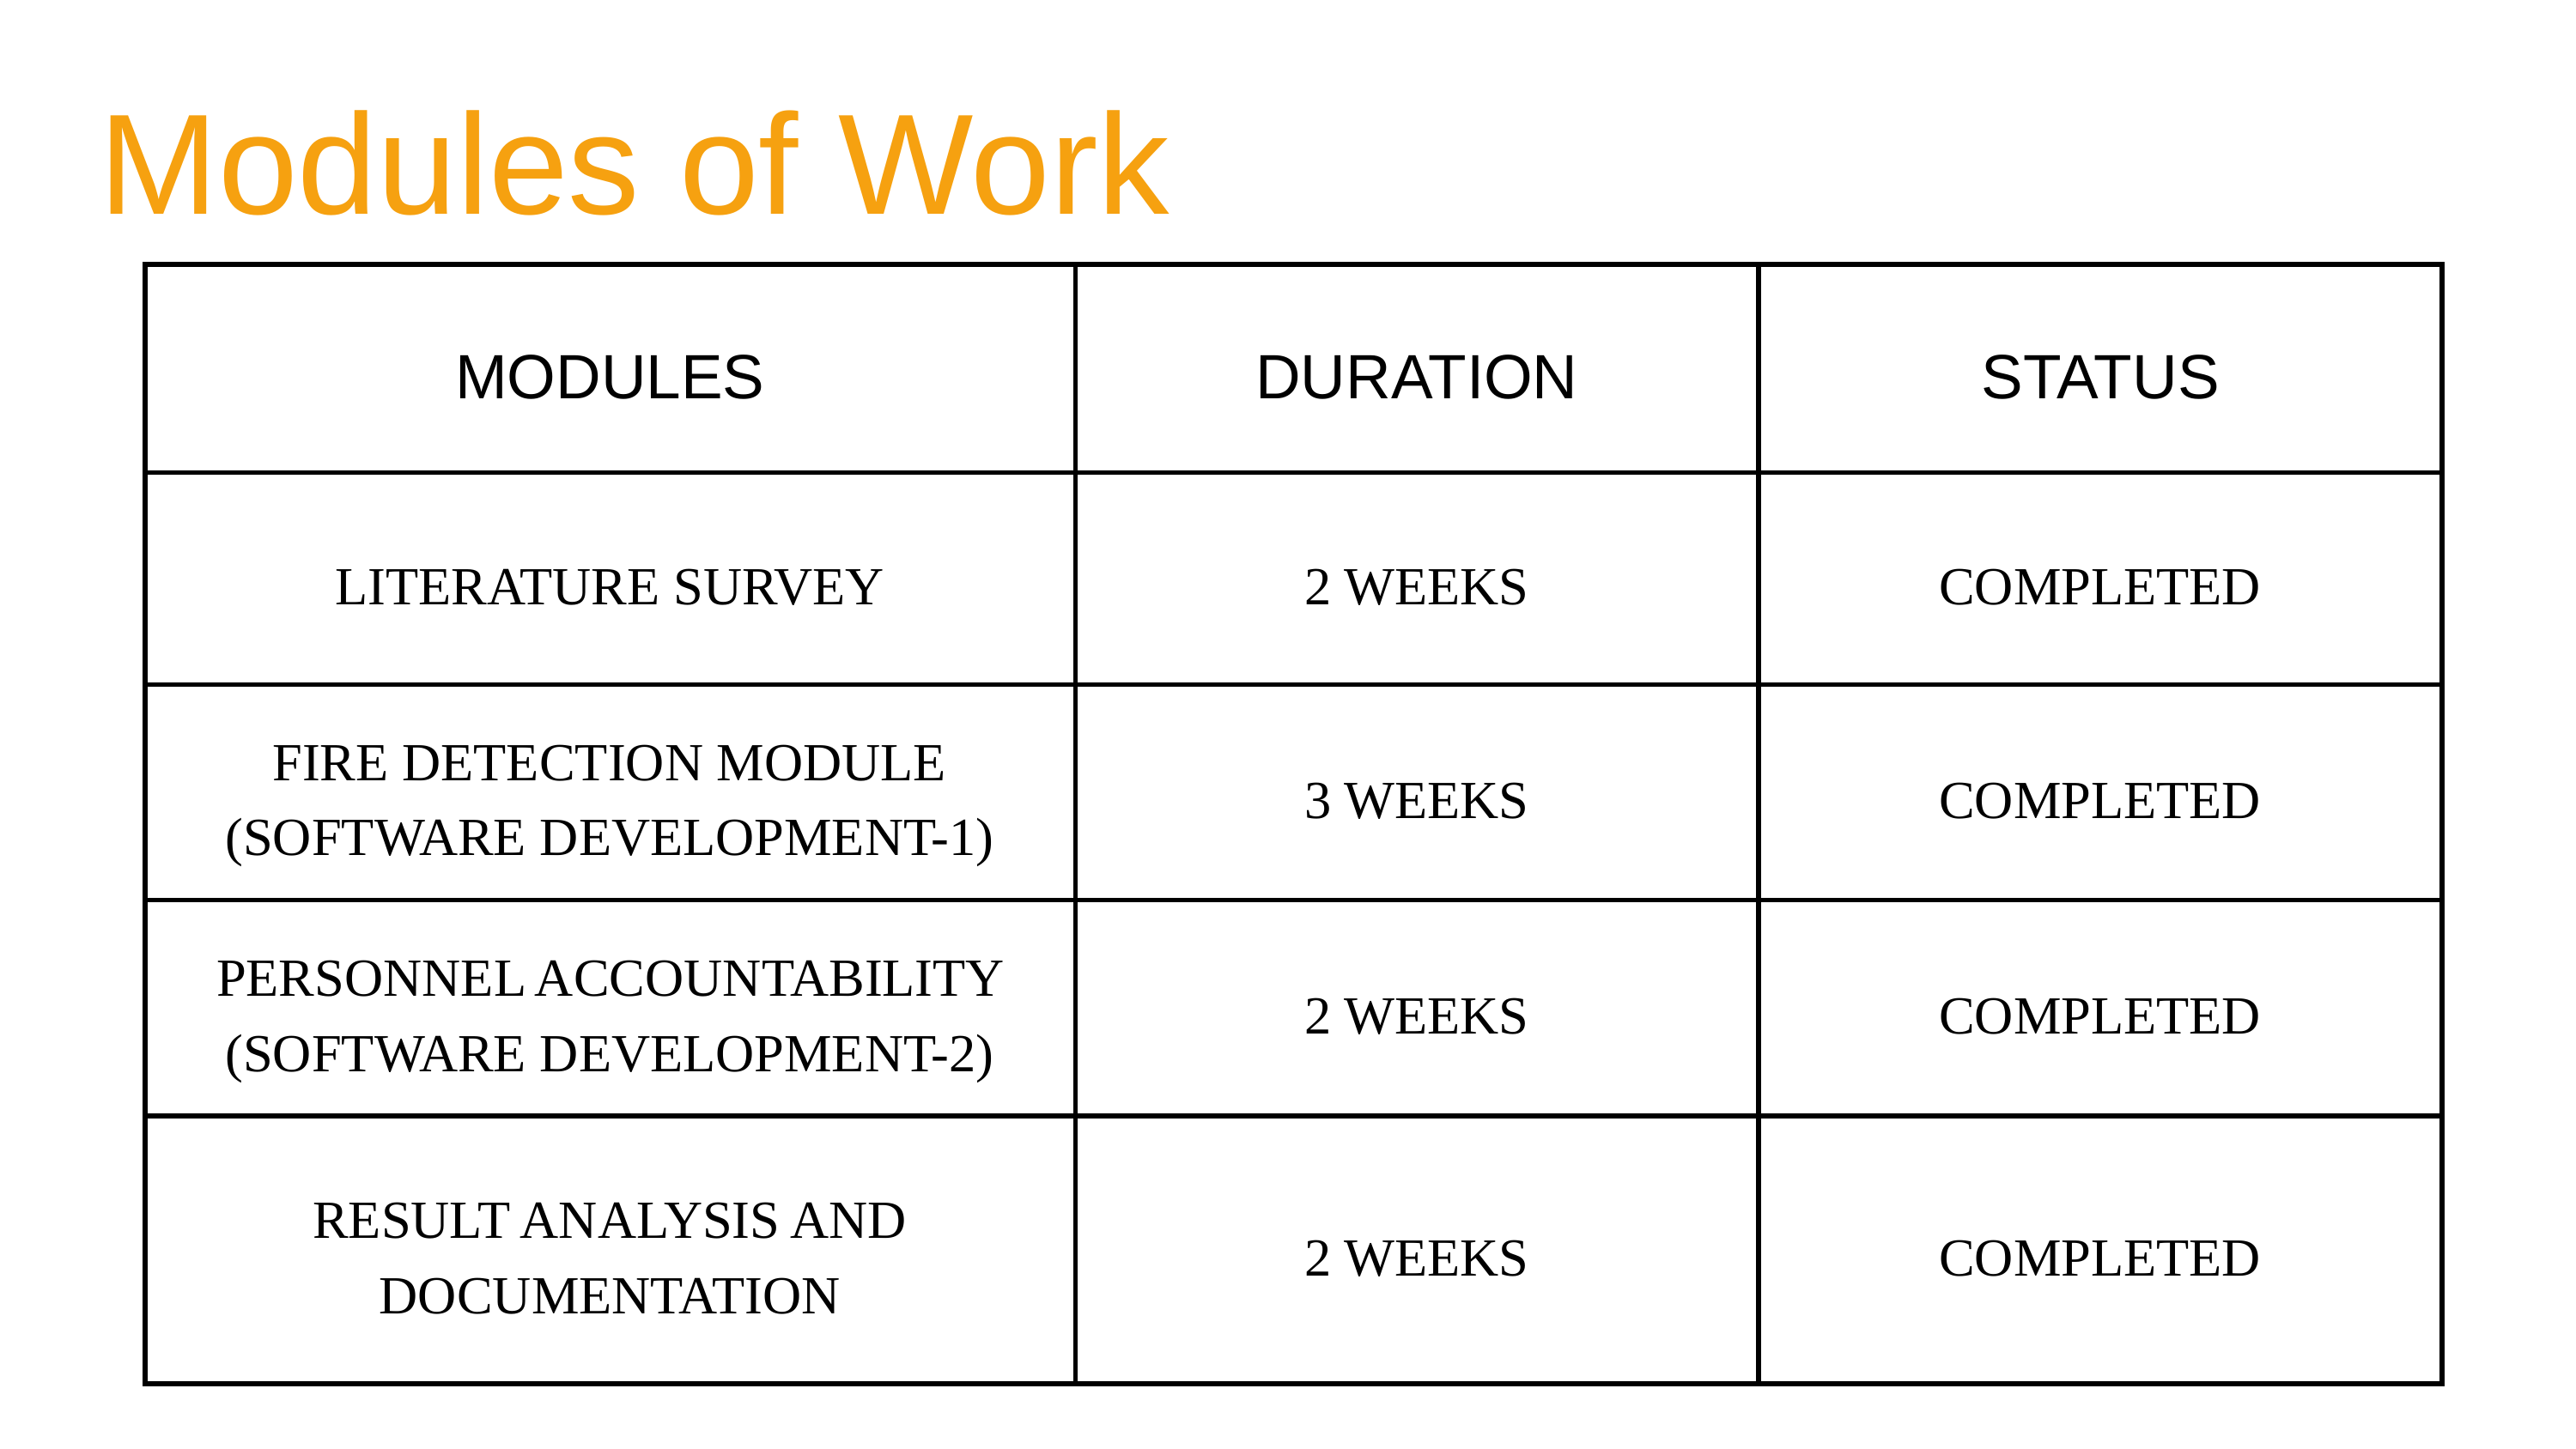

Modules of Work
| MODULES | DURATION | STATUS |
| --- | --- | --- |
| LITERATURE SURVEY | 2 WEEKS | COMPLETED |
| FIRE DETECTION MODULE (SOFTWARE DEVELOPMENT-1) | 3 WEEKS | COMPLETED |
| PERSONNEL ACCOUNTABILITY (SOFTWARE DEVELOPMENT-2) | 2 WEEKS | COMPLETED |
| RESULT ANALYSIS AND DOCUMENTATION | 2 WEEKS | COMPLETED |